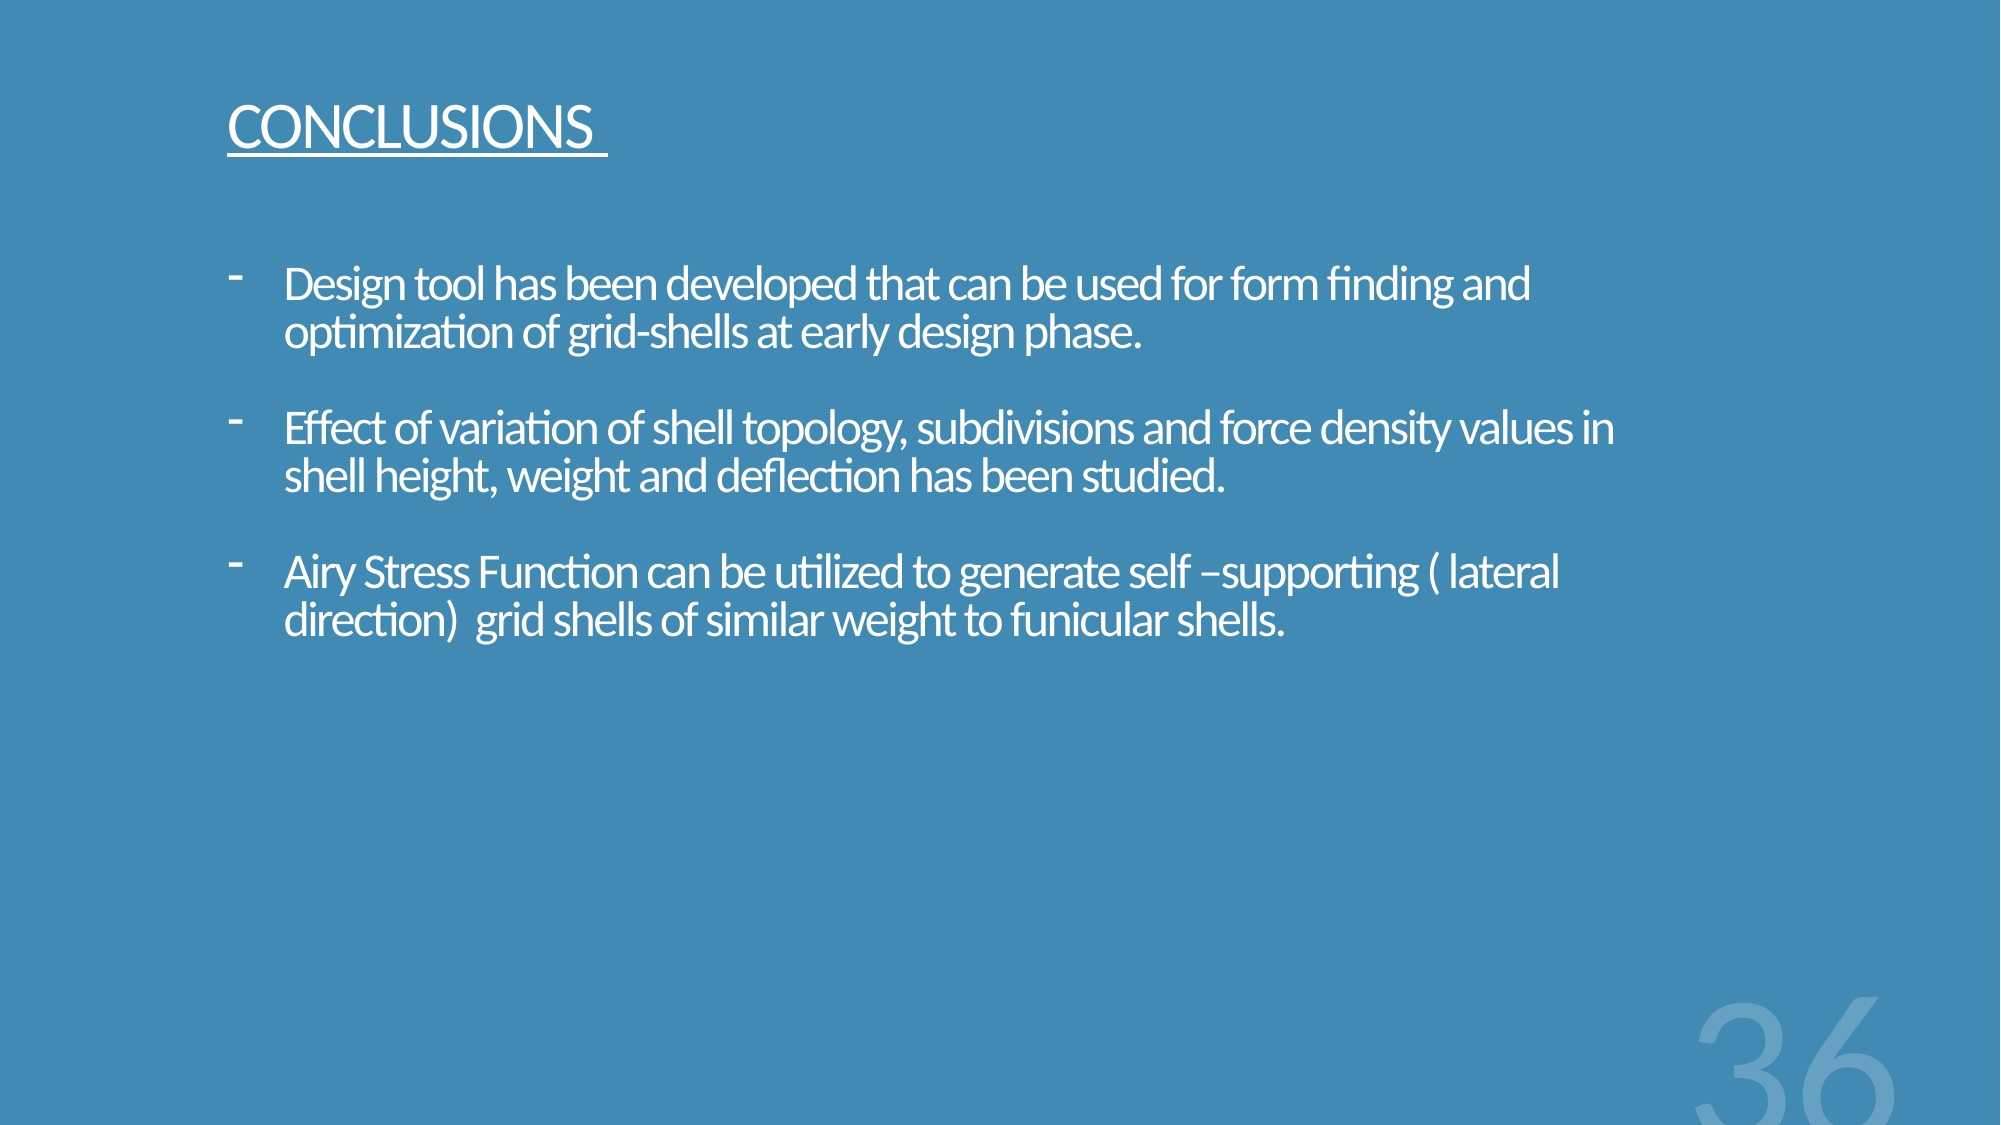

# CONCLUSIONS
Design tool has been developed that can be used for form finding and optimization of grid-shells at early design phase.

Effect of variation of shell topology, subdivisions and force density values in shell height, weight and deflection has been studied.

Airy Stress Function can be utilized to generate self –supporting ( lateral direction)  grid shells of similar weight to funicular shells.

36